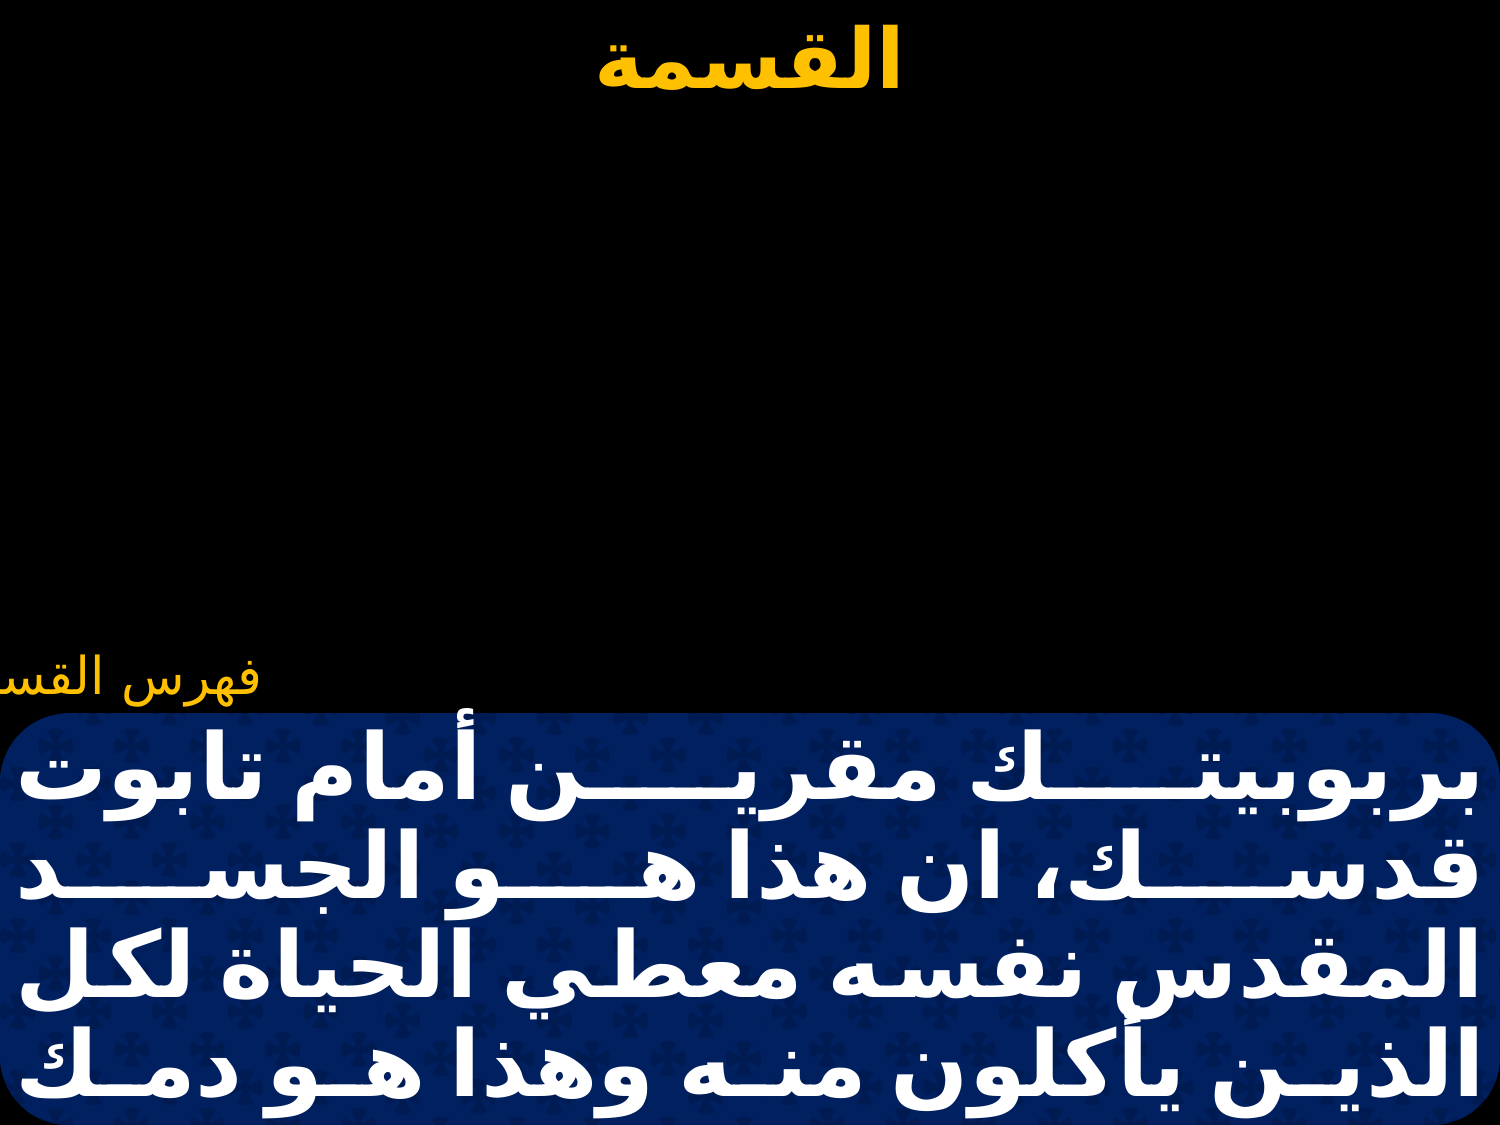

#
بربوبيتك مقرين أمام تابوت قدسك، ان هذا هو الجسد المقدس نفسه معطي الحياة لكل الذين يأكلون منه وهذا هو دمك الحقيقي المطهر لكل العالم فيا كل العطاش تعالوا وإشربوا من جنب